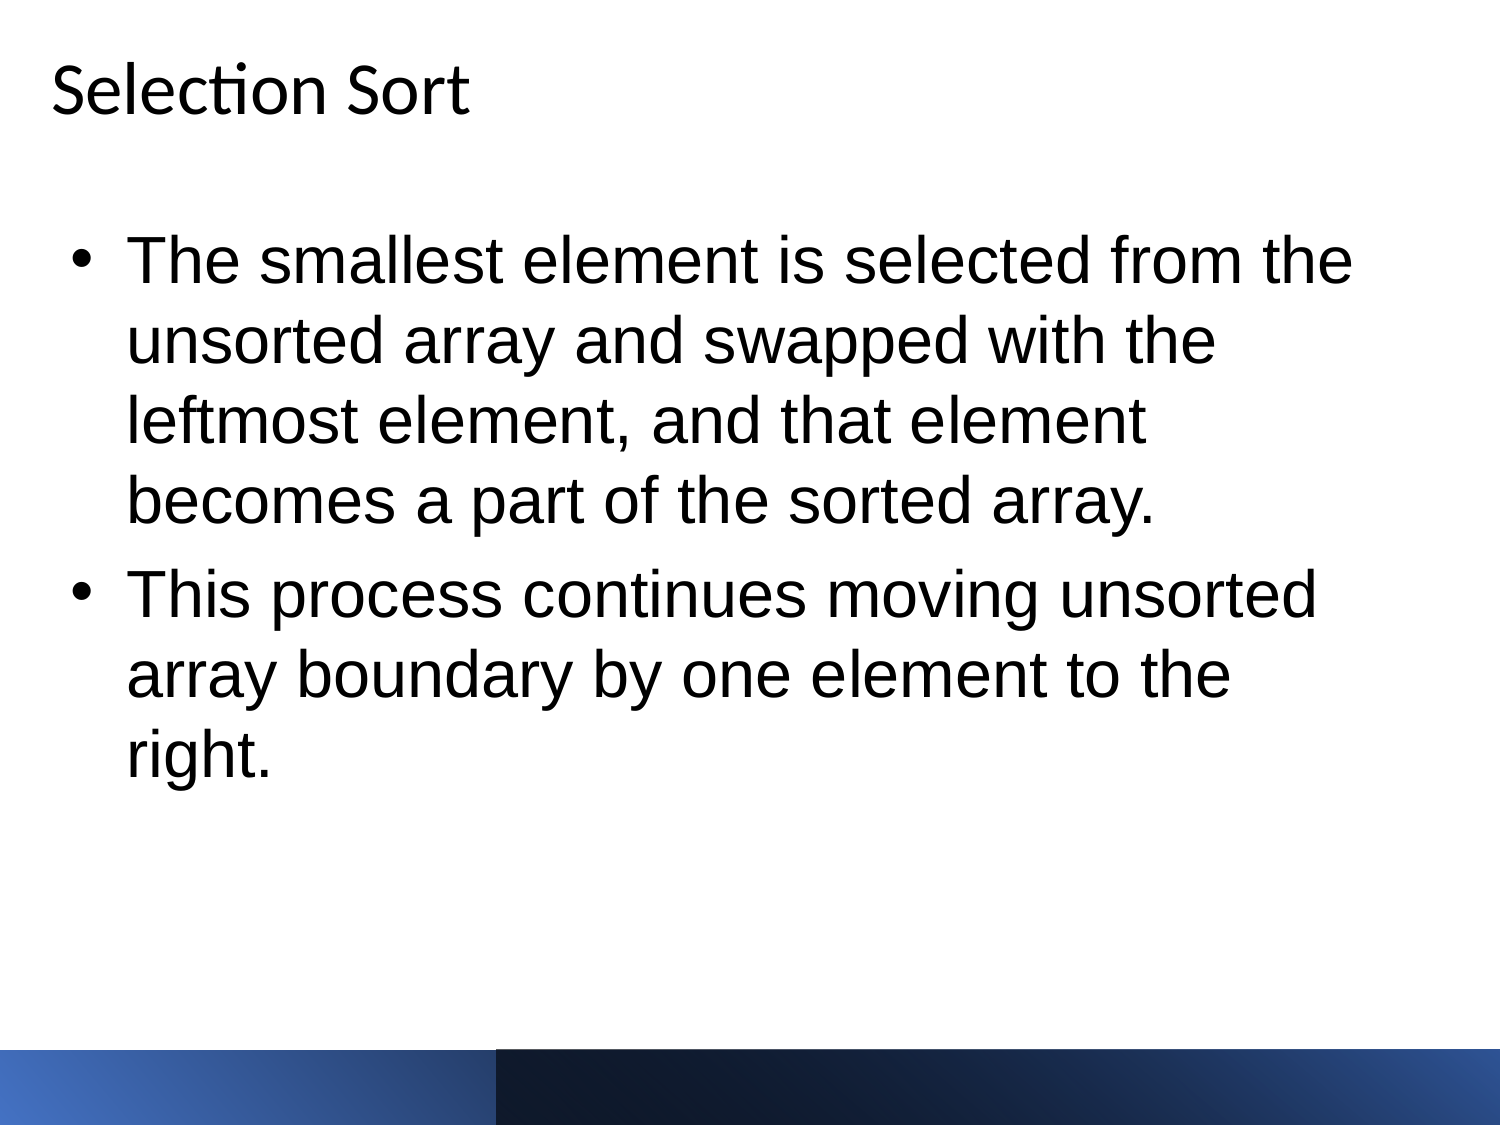

# Selection Sort
The smallest element is selected from the unsorted array and swapped with the leftmost element, and that element becomes a part of the sorted array.
This process continues moving unsorted array boundary by one element to the right.